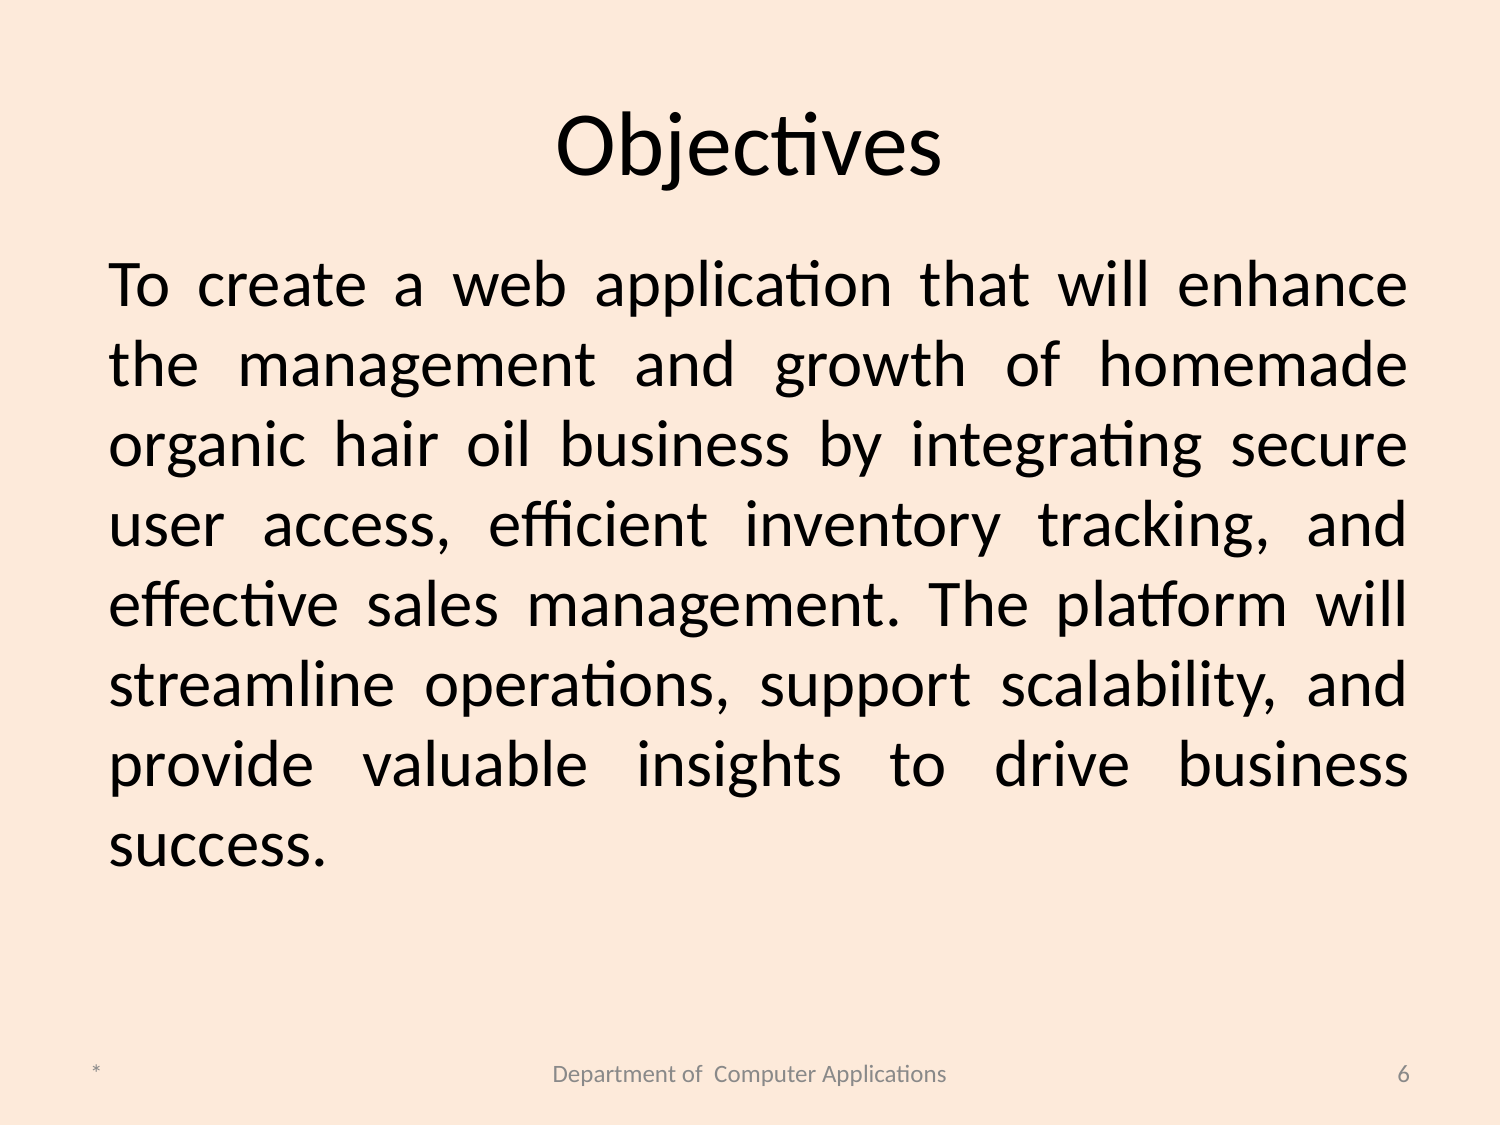

# Objectives
To create a web application that will enhance the management and growth of homemade organic hair oil business by integrating secure user access, efficient inventory tracking, and effective sales management. The platform will streamline operations, support scalability, and provide valuable insights to drive business success.
*
Department of  Computer Applications
6